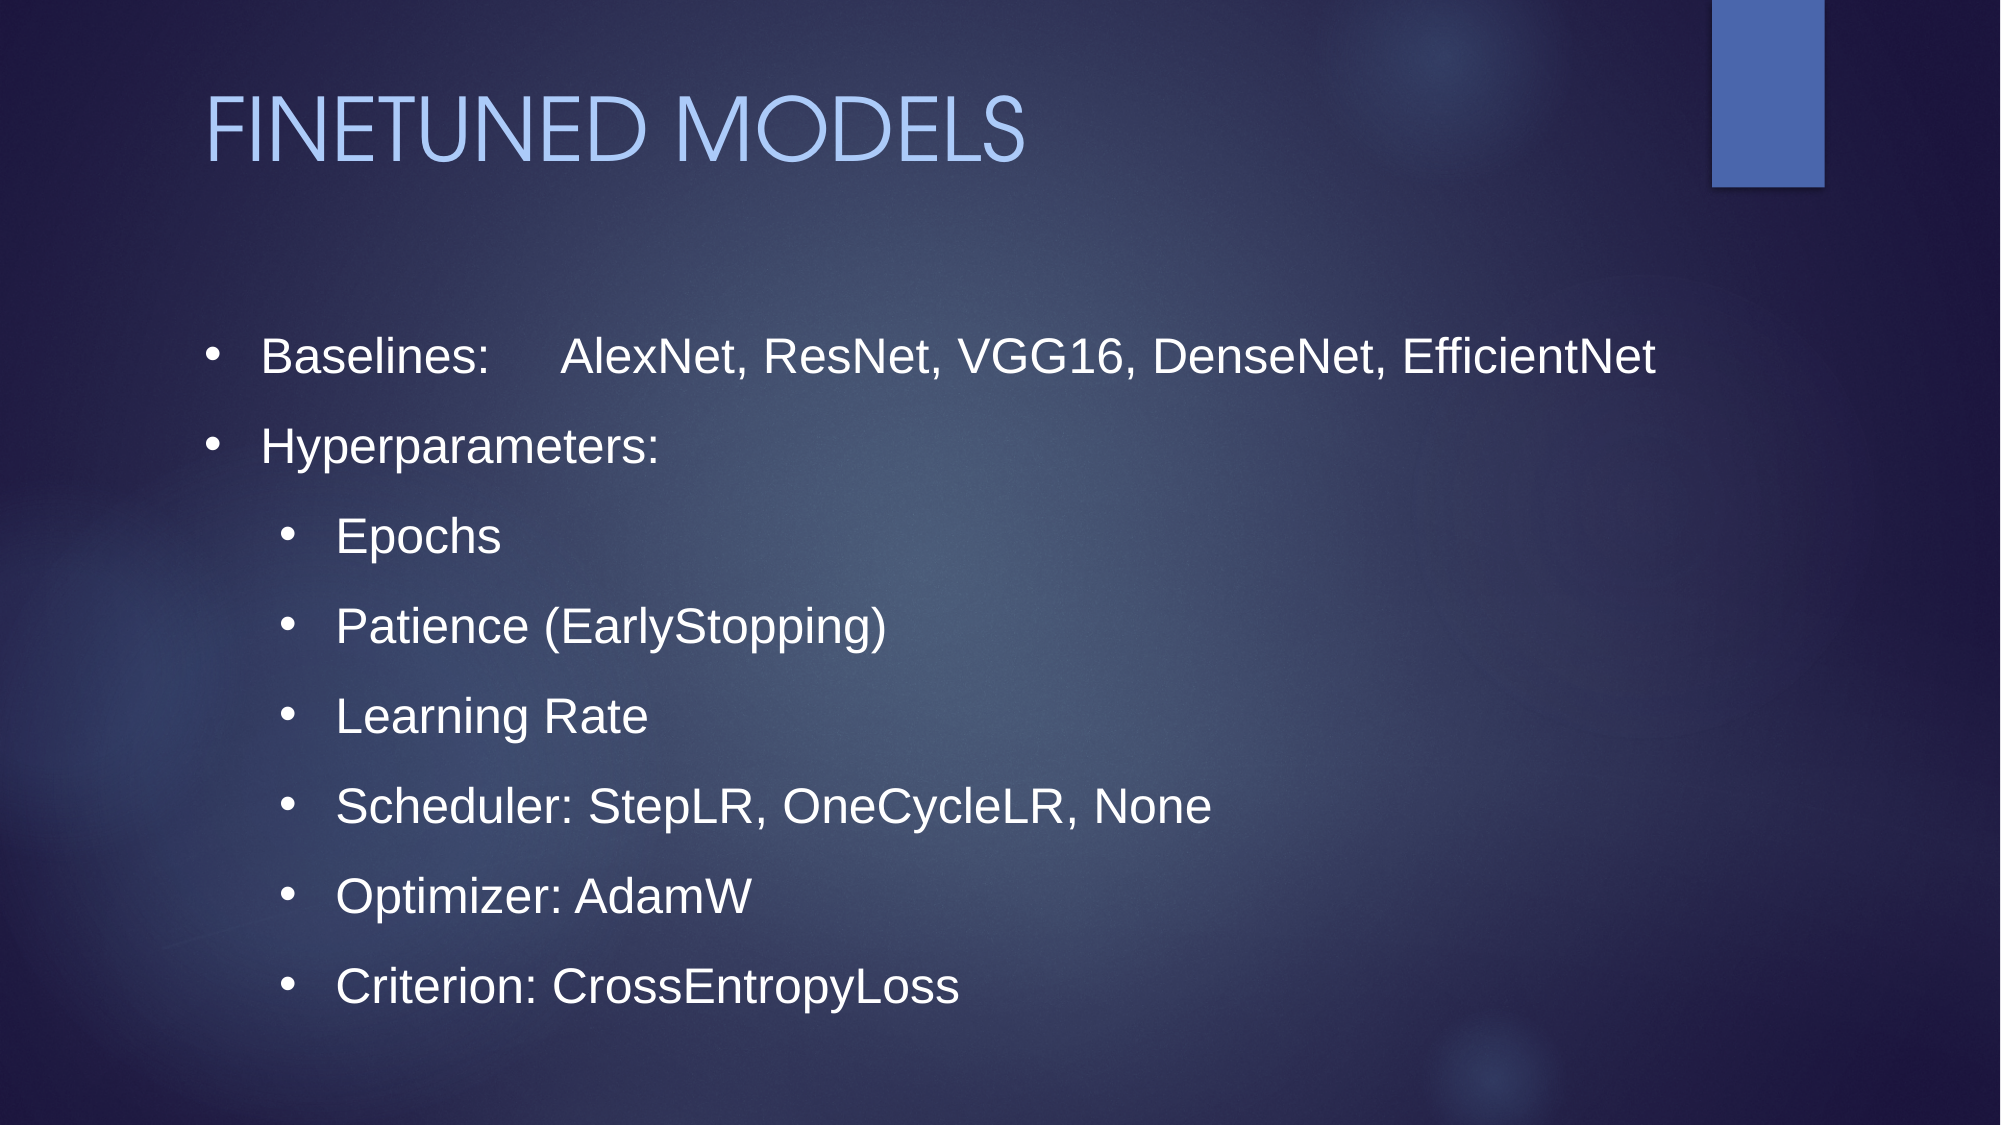

FINETUNED MODELS
Baselines:	AlexNet, ResNet, VGG16, DenseNet, EfficientNet
Hyperparameters:
Epochs
Patience (EarlyStopping)
Learning Rate
Scheduler: StepLR, OneCycleLR, None
Optimizer: AdamW
Criterion: CrossEntropyLoss